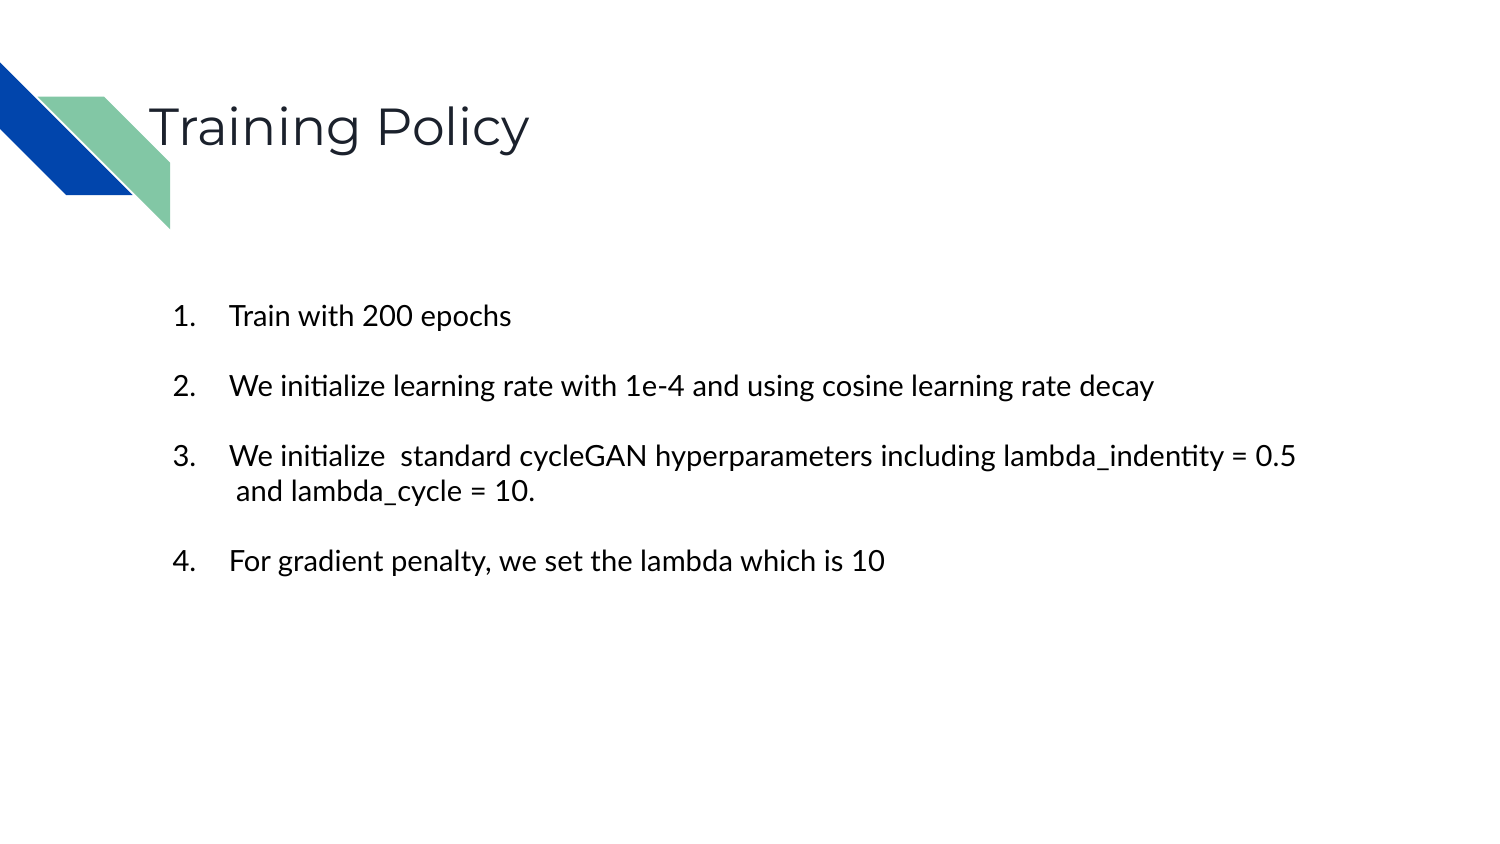

Training Policy
Train with 200 epochs

We initialize learning rate with 1e-4 and using cosine learning rate decay

We initialize  standard cycleGAN hyperparameters including lambda_indentity = 0.5    and lambda_cycle = 10.

For gradient penalty, we set the lambda which is 10
13